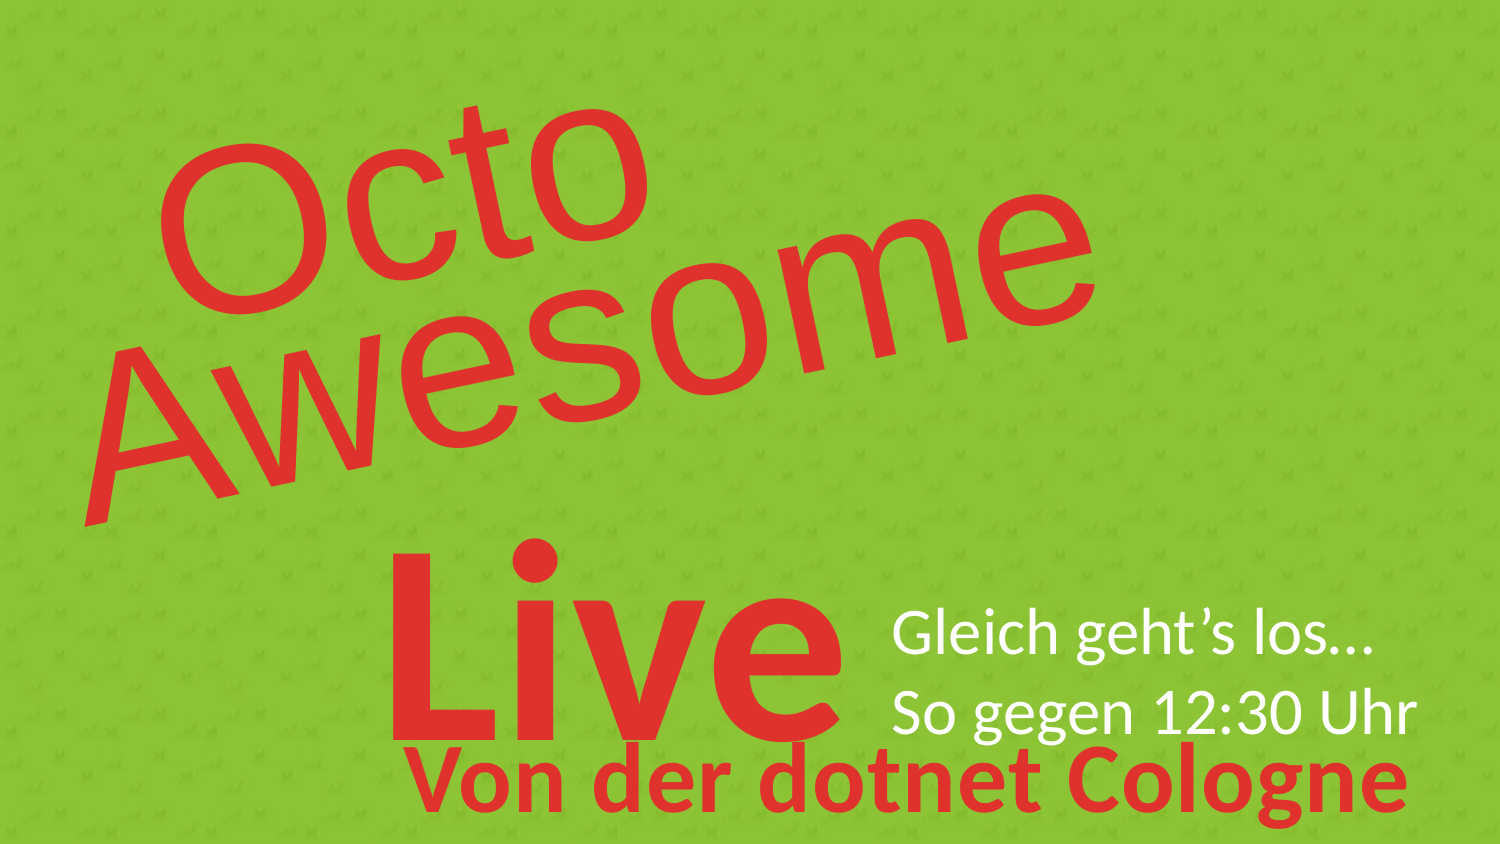

Octo
Awesome
Live
Gleich geht’s los…
So gegen 12:30 Uhr
Von der dotnet Cologne